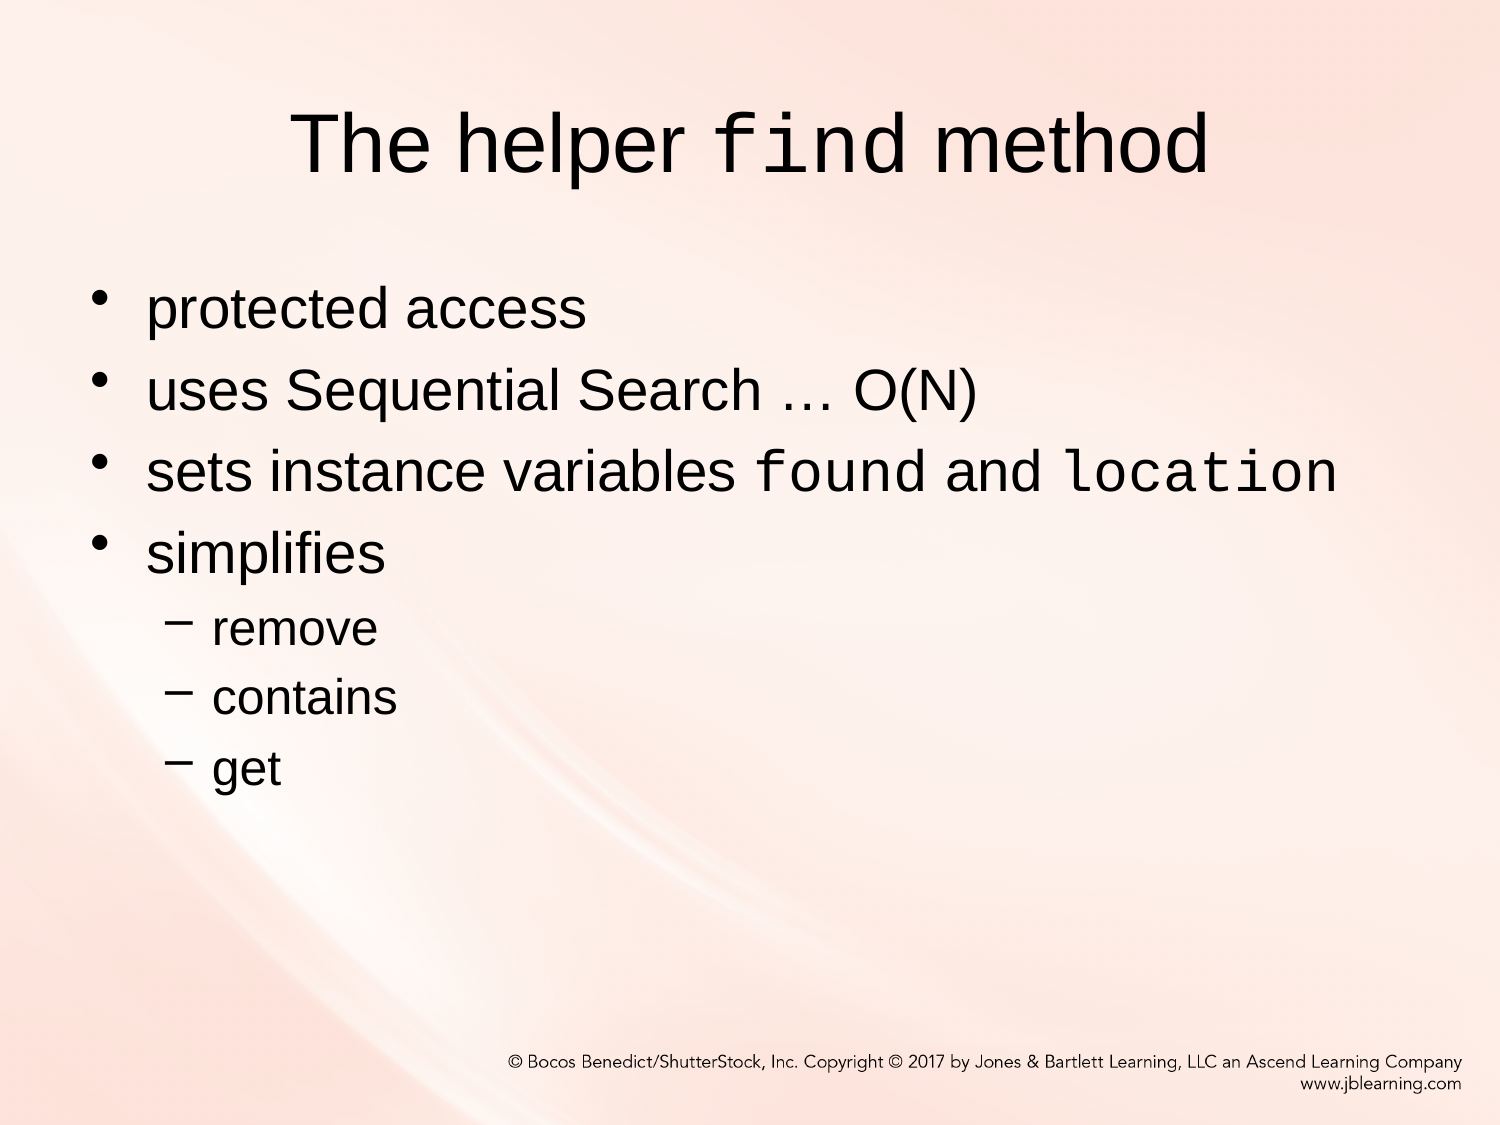

# The helper find method
protected access
uses Sequential Search … O(N)
sets instance variables found and location
simplifies
remove
contains
get